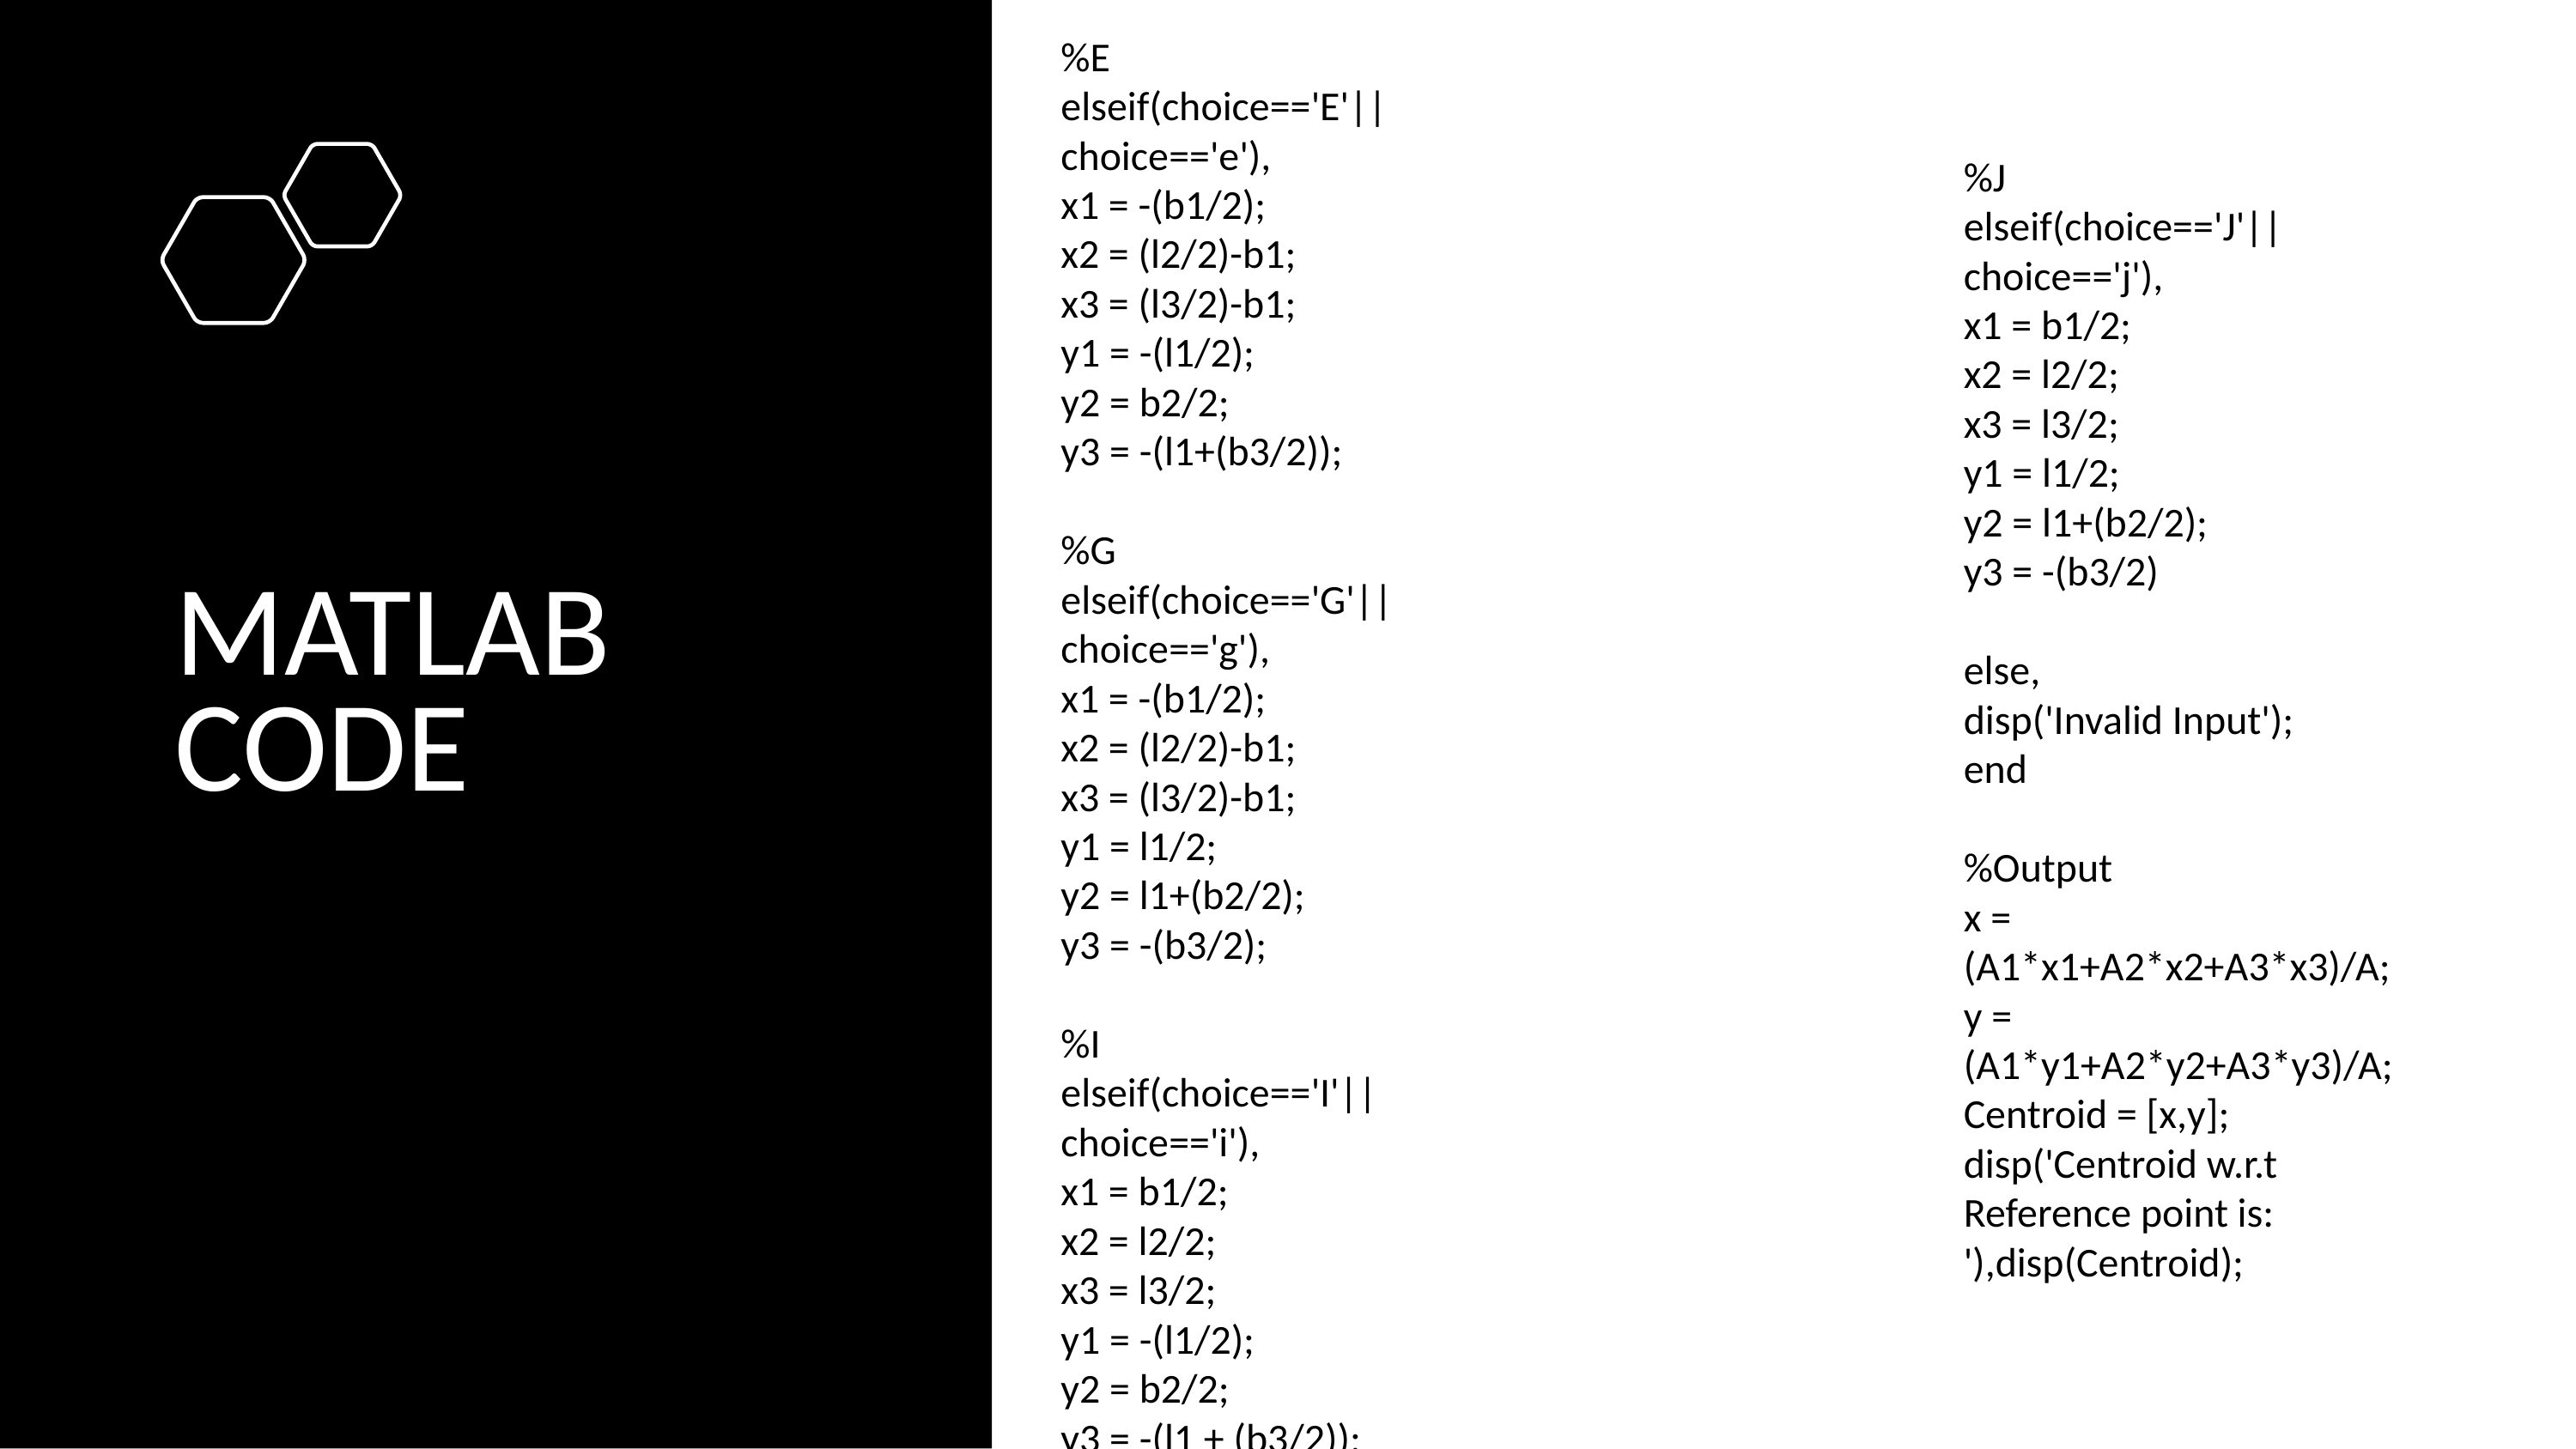

%E
elseif(choice=='E'||choice=='e'),
x1 = -(b1/2);
x2 = (l2/2)-b1;
x3 = (l3/2)-b1;
y1 = -(l1/2);
y2 = b2/2;
y3 = -(l1+(b3/2));

%G
elseif(choice=='G'||choice=='g'),
x1 = -(b1/2);
x2 = (l2/2)-b1;
x3 = (l3/2)-b1;
y1 = l1/2;
y2 = l1+(b2/2);
y3 = -(b3/2);

%I
elseif(choice=='I'||choice=='i'),
x1 = b1/2;
x2 = l2/2;
x3 = l3/2;
y1 = -(l1/2);
y2 = b2/2;
y3 = -(l1 + (b3/2));

%J
elseif(choice=='J'||choice=='j'),
x1 = b1/2;
x2 = l2/2;
x3 = l3/2;
y1 = l1/2;
y2 = l1+(b2/2);
y3 = -(b3/2)

else,
disp('Invalid Input');
end

%Output
x = (A1*x1+A2*x2+A3*x3)/A;
y = (A1*y1+A2*y2+A3*y3)/A;
Centroid = [x,y];
disp('Centroid w.r.t Reference point is: '),disp(Centroid);

MATLAB CODE